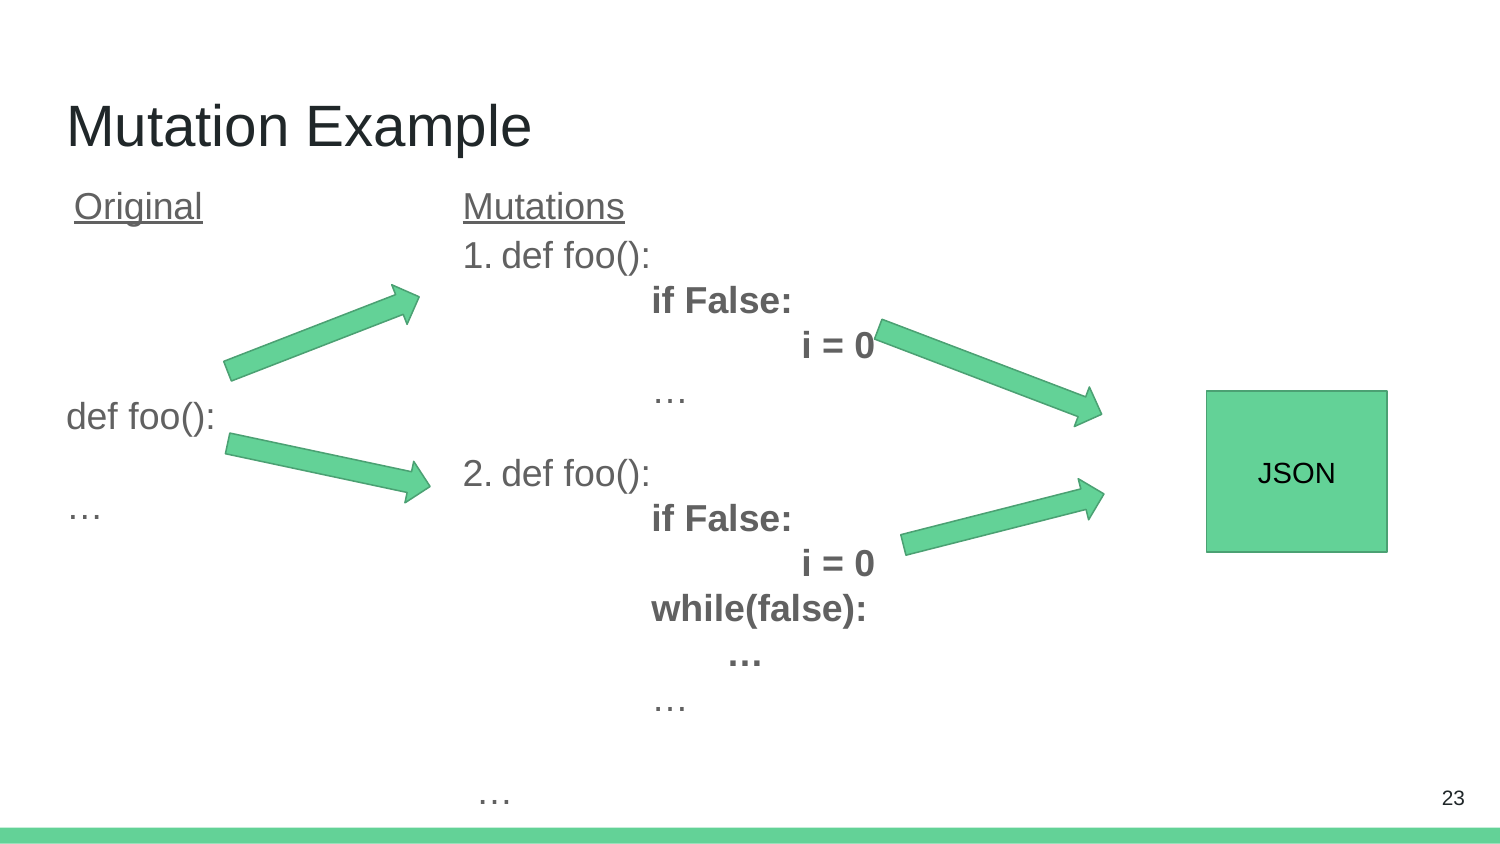

# Mutation Example
Original
Mutations
1.
def foo():
	if False:
		i = 0
while(false):
	…
	…
…
def foo():
	if False:
		i = 0
	…

def foo():
	…
JSON
2.

23